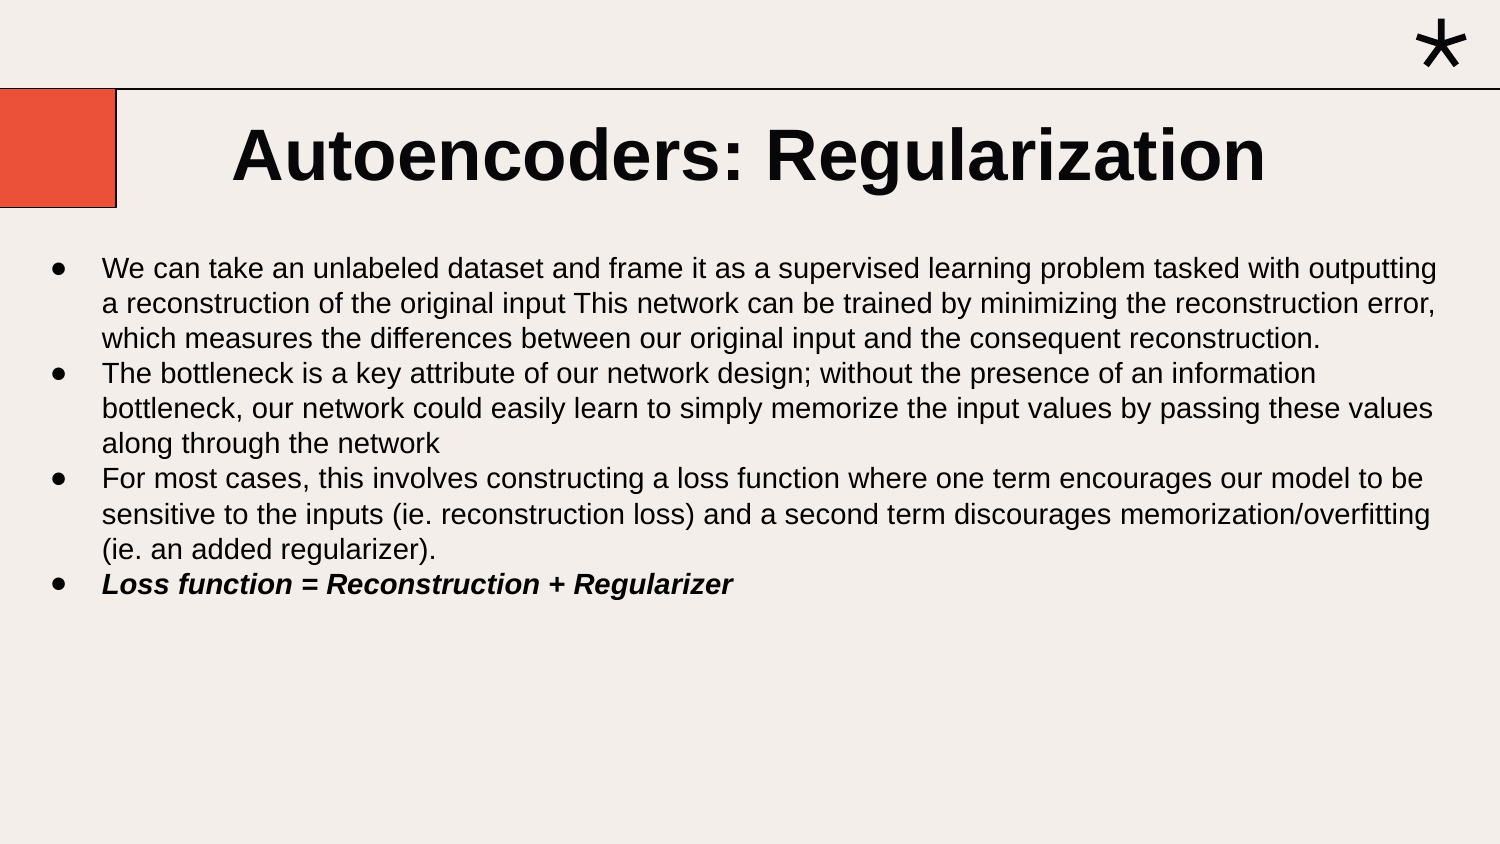

# Autoencoders: Regularization
We can take an unlabeled dataset and frame it as a supervised learning problem tasked with outputting a reconstruction of the original input This network can be trained by minimizing the reconstruction error, which measures the differences between our original input and the consequent reconstruction.
The bottleneck is a key attribute of our network design; without the presence of an information bottleneck, our network could easily learn to simply memorize the input values by passing these values along through the network
For most cases, this involves constructing a loss function where one term encourages our model to be sensitive to the inputs (ie. reconstruction loss) and a second term discourages memorization/overfitting (ie. an added regularizer).
Loss function = Reconstruction + Regularizer